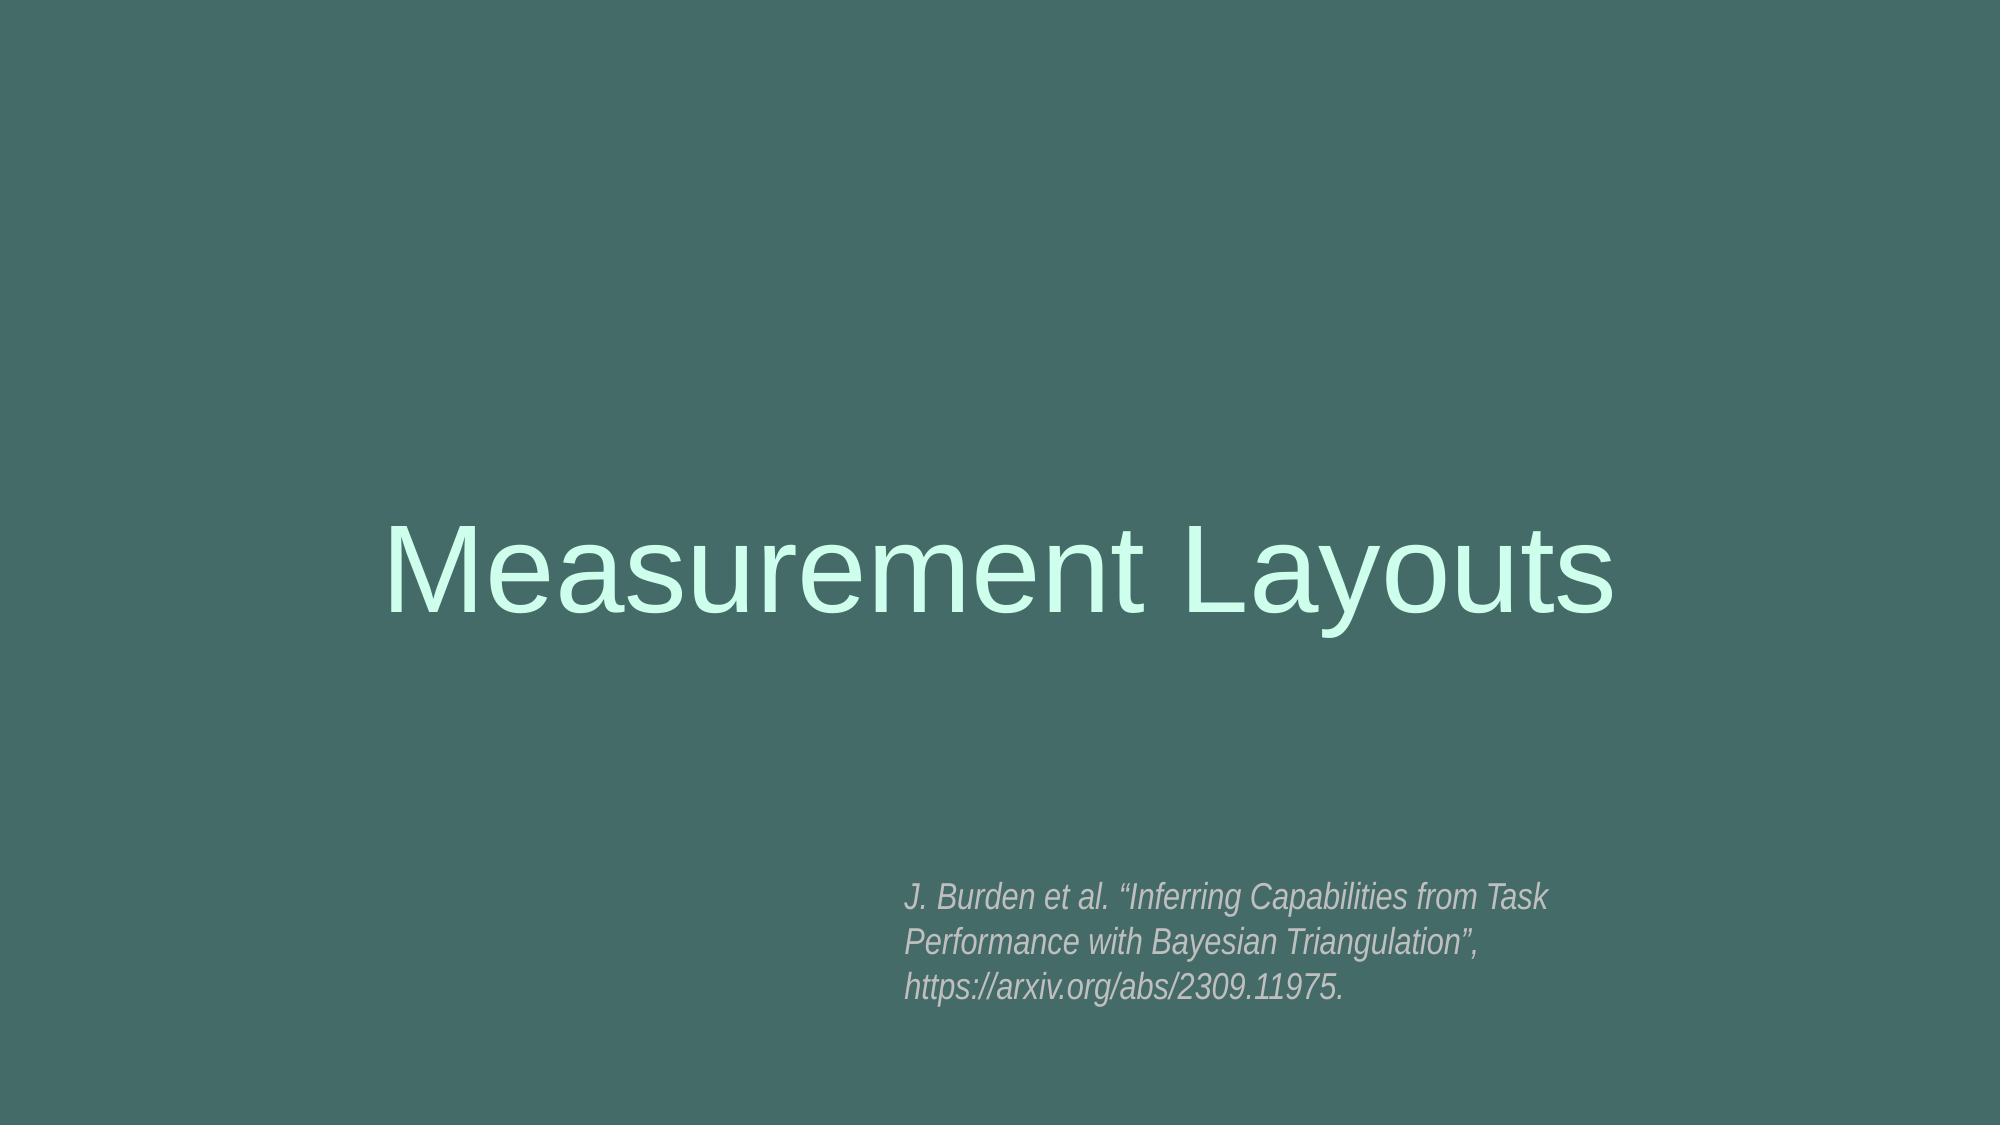

Measurement Layouts
J. Burden et al. “Inferring Capabilities from Task Performance with Bayesian Triangulation”, https://arxiv.org/abs/2309.11975.

Capability-oriented AI Evaluation
36